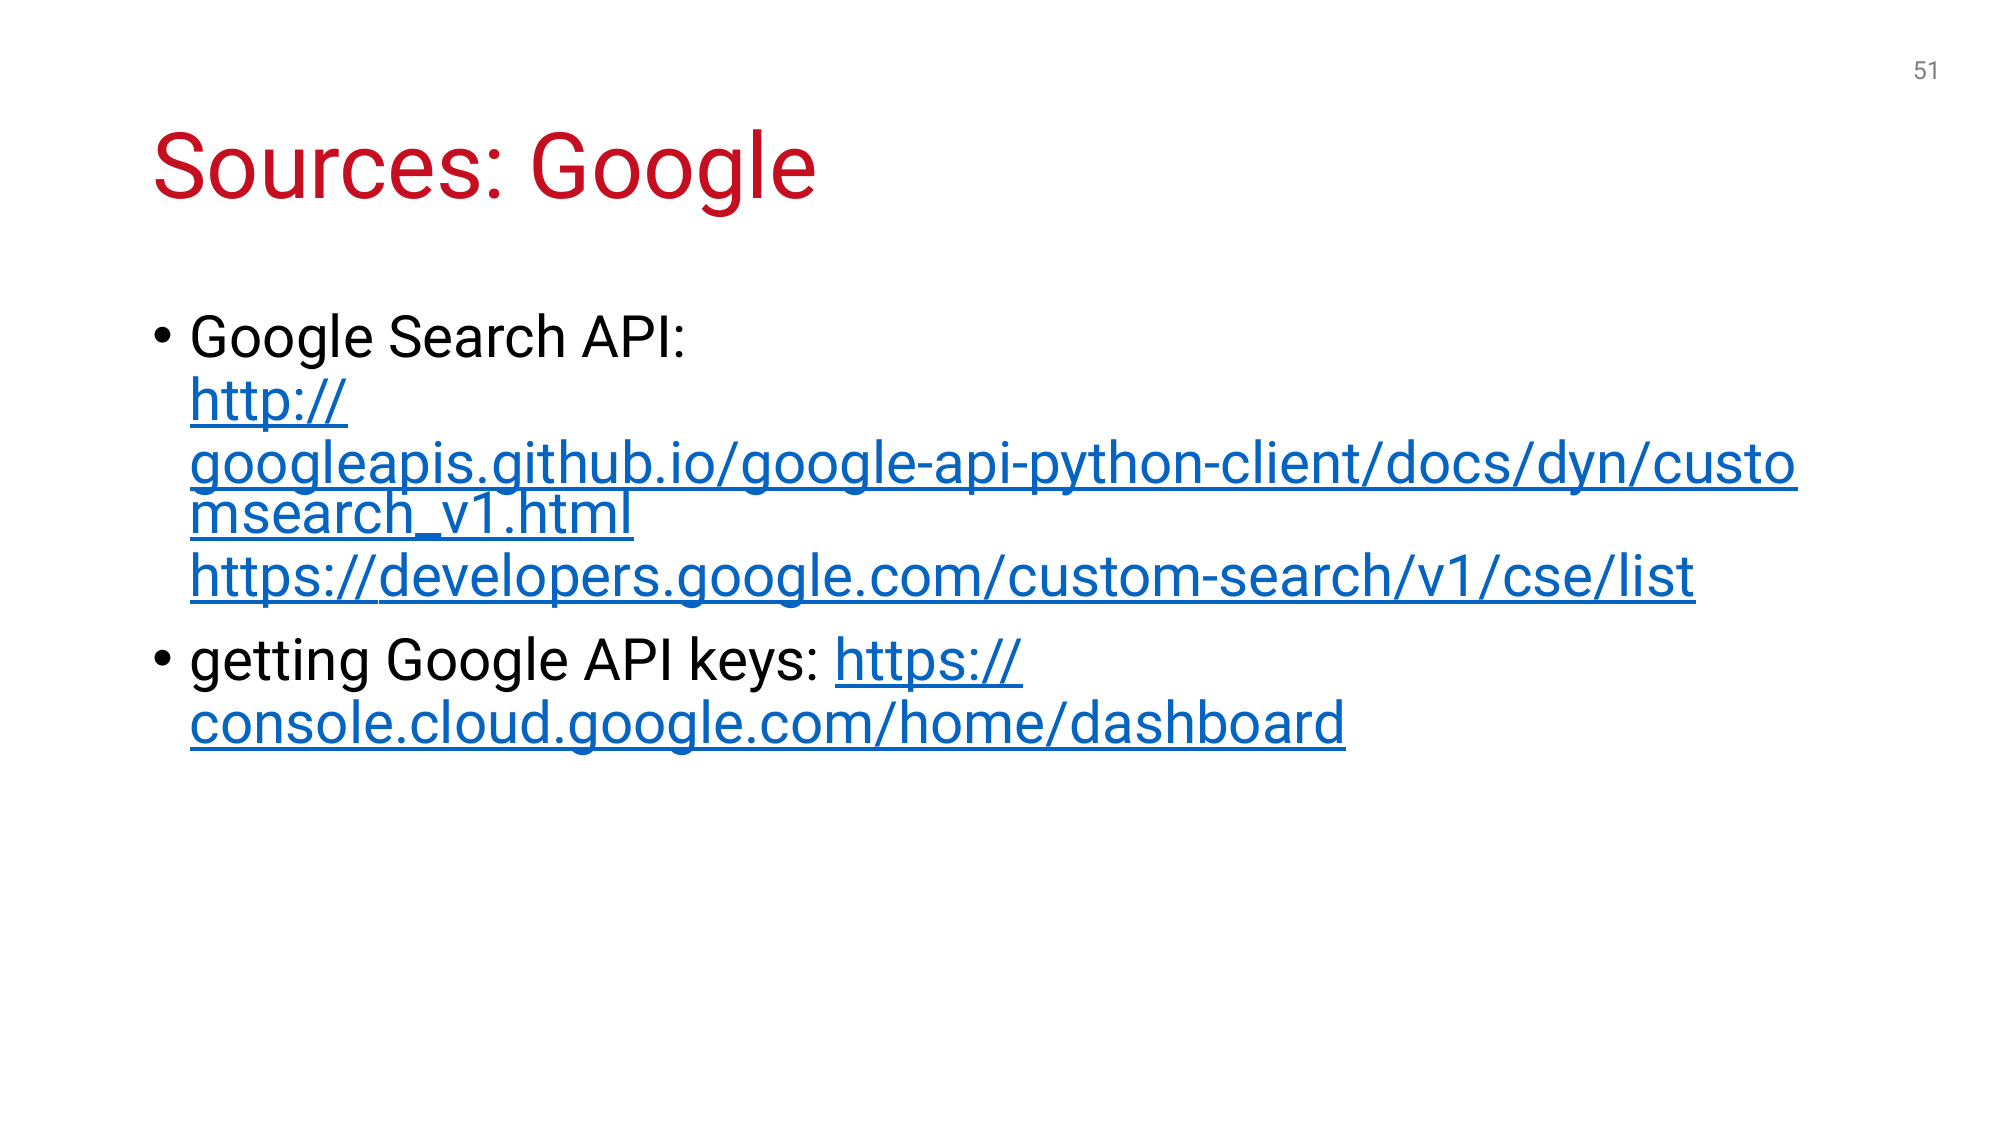

51
# Sources: Google
Google Search API:
http://googleapis.github.io/google-api-python-client/docs/dyn/customsearch_v1.html
https://developers.google.com/custom-search/v1/cse/list
getting Google API keys: https://console.cloud.google.com/home/dashboard